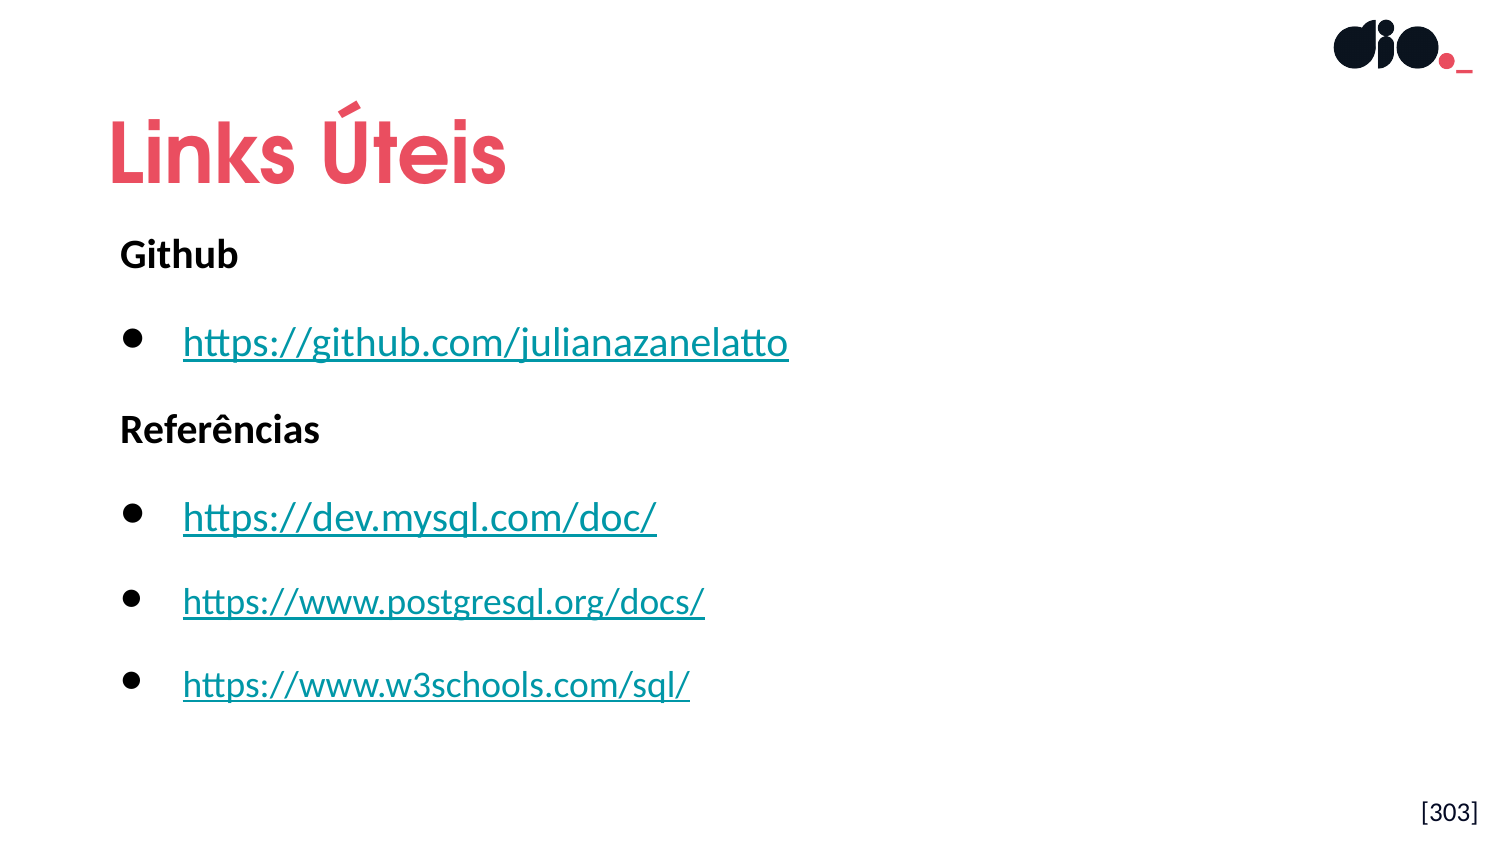

Links Úteis
Github
https://github.com/julianazanelatto
Referências
https://dev.mysql.com/doc/
https://www.postgresql.org/docs/
https://www.w3schools.com/sql/
[303]